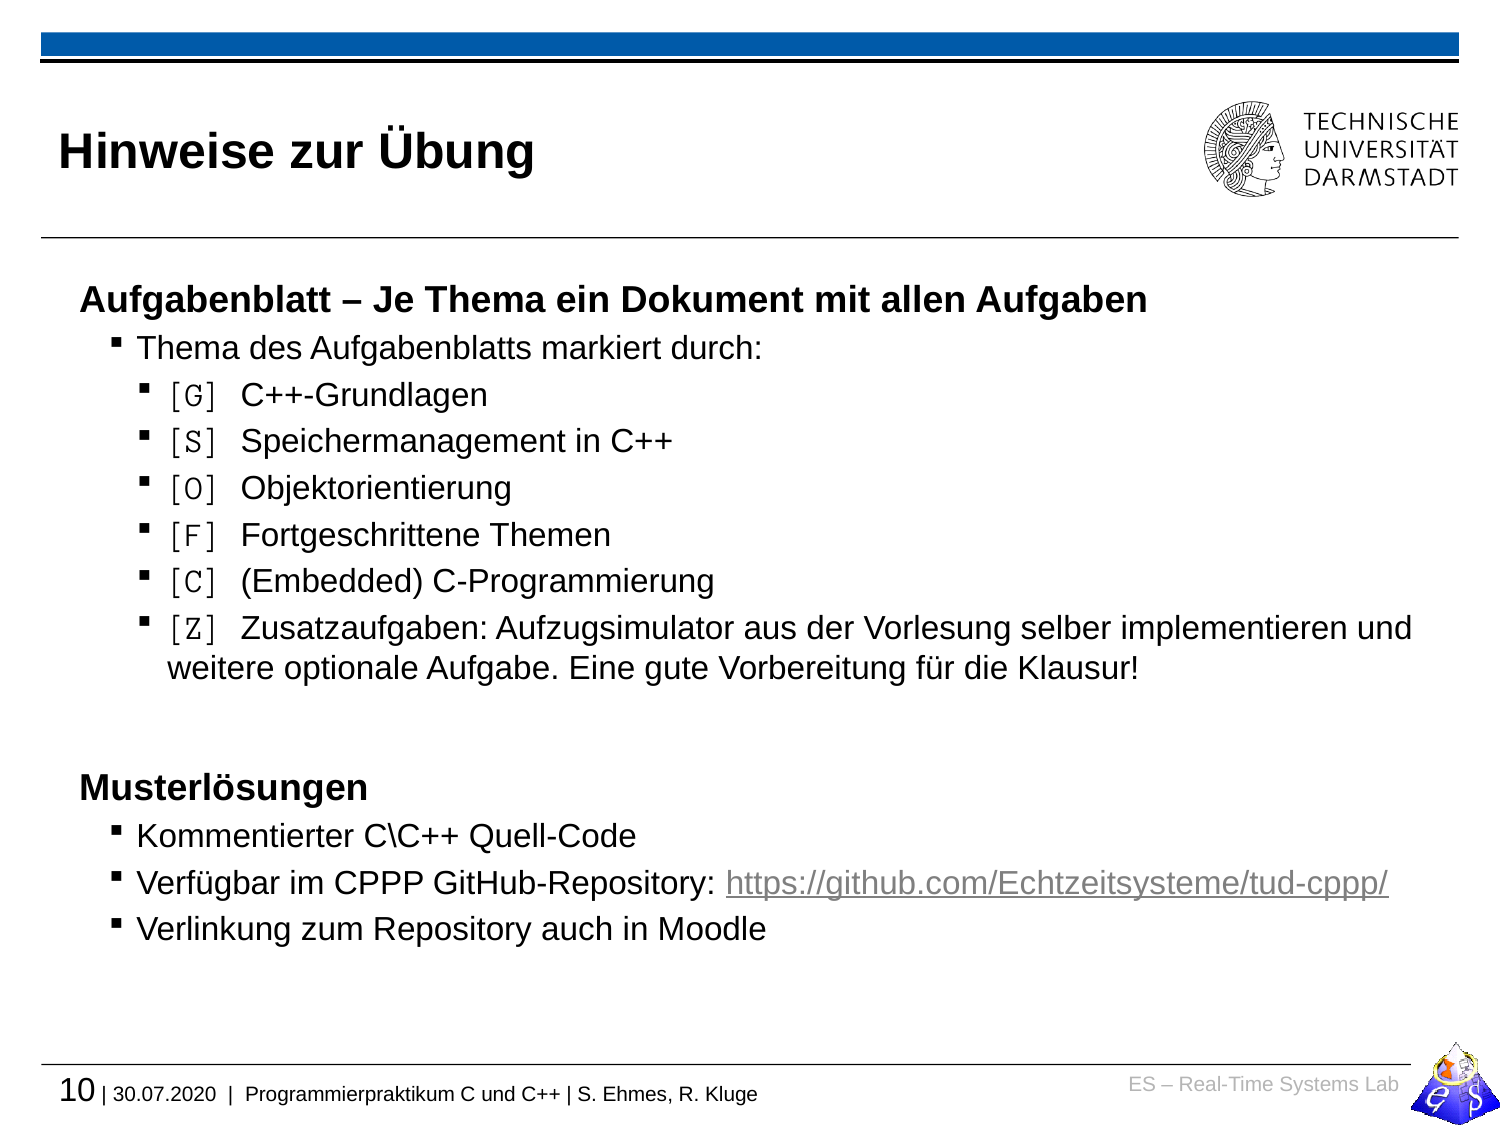

# Hinweise zur Übung
Aufgabenblatt – Je Thema ein Dokument mit allen Aufgaben
Thema des Aufgabenblatts markiert durch:
[G] C++-Grundlagen
[S] Speichermanagement in C++
[O] Objektorientierung
[F] Fortgeschrittene Themen
[C] (Embedded) C-Programmierung
[Z] Zusatzaufgaben: Aufzugsimulator aus der Vorlesung selber implementieren und weitere optionale Aufgabe. Eine gute Vorbereitung für die Klausur!

Musterlösungen
Kommentierter C\C++ Quell-Code
Verfügbar im CPPP GitHub-Repository: https://github.com/Echtzeitsysteme/tud-cppp/
Verlinkung zum Repository auch in Moodle